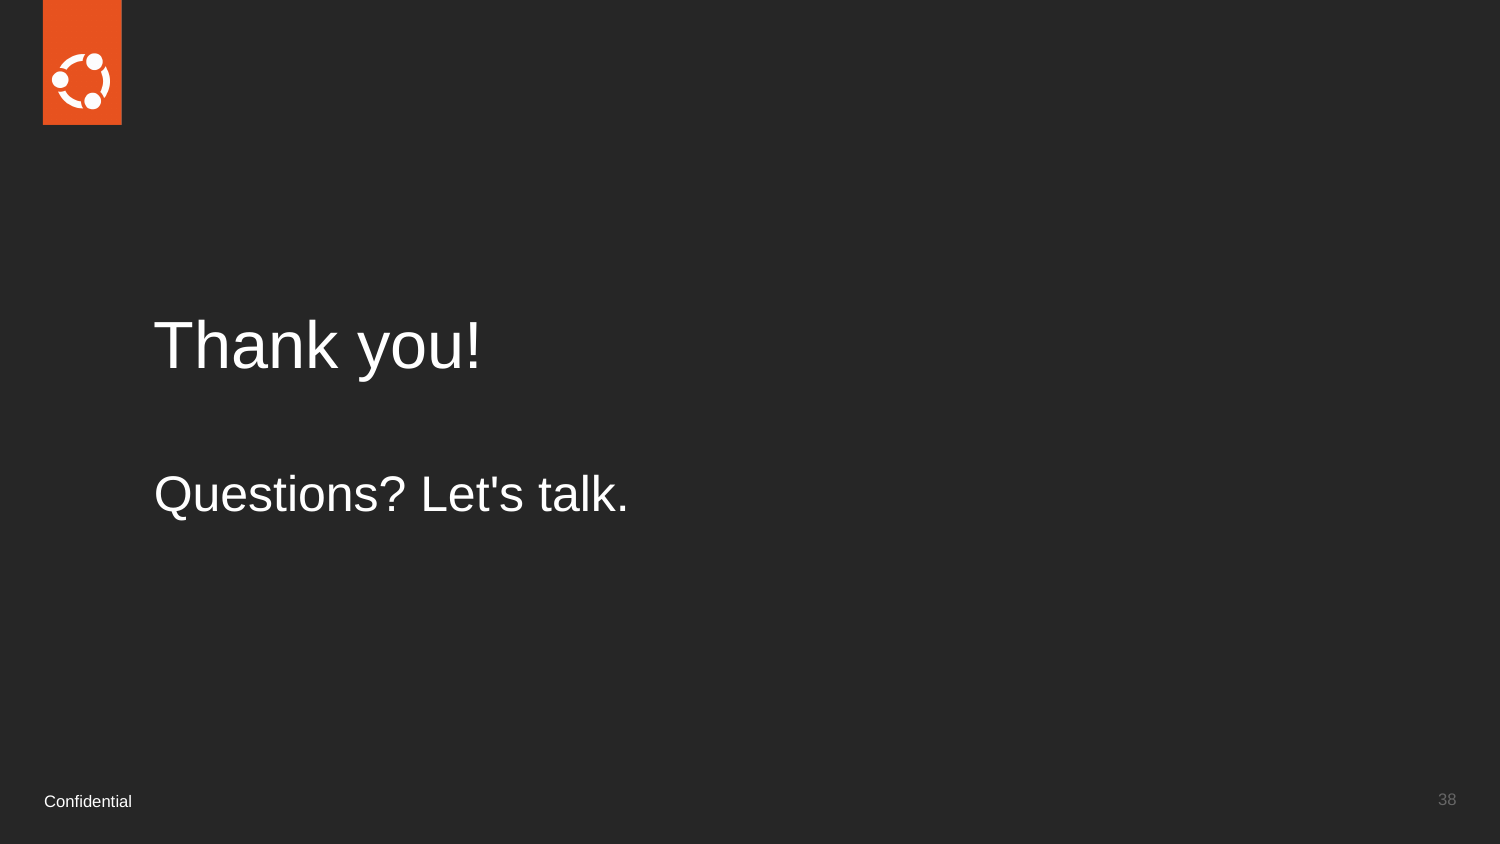

Thank you!

Questions? Let's talk.

38
Confidential